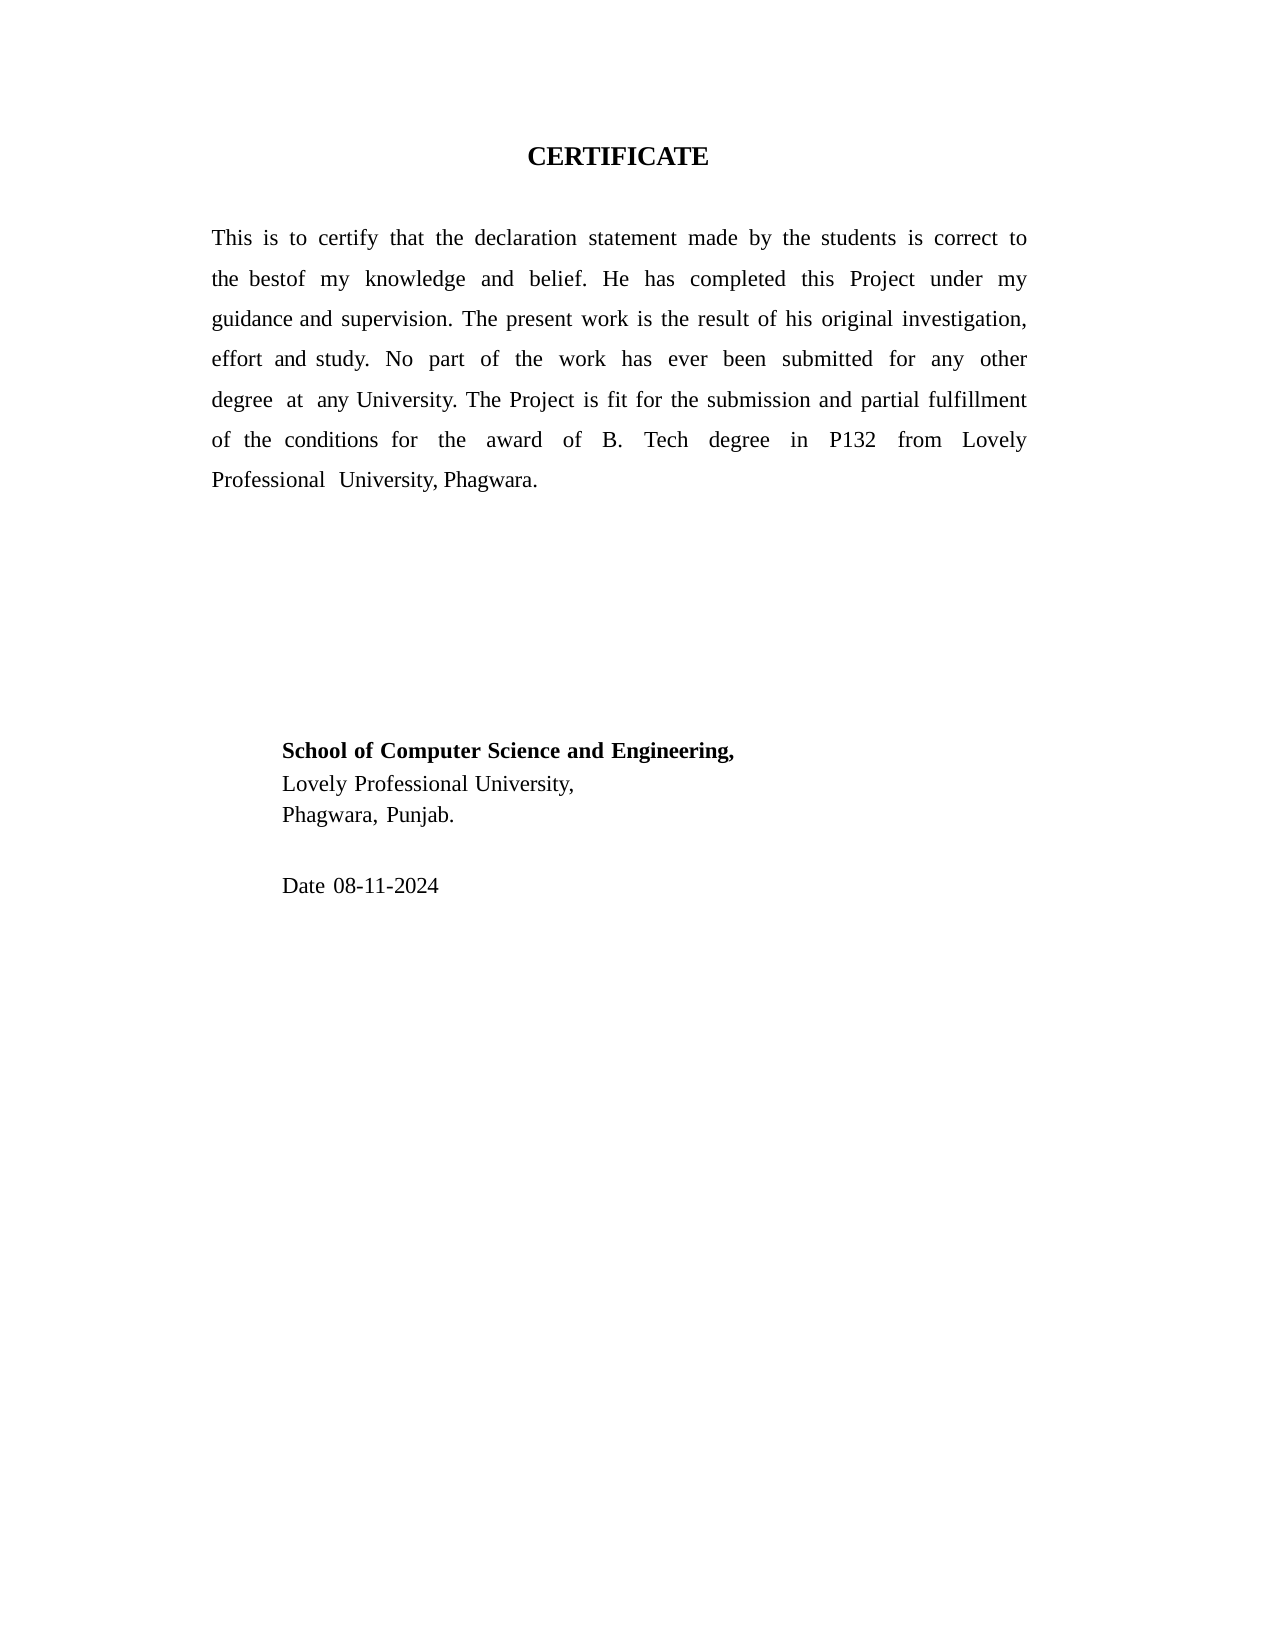

CERTIFICATE

This is to certify that the declaration statement made by the students is correct to the bestof my knowledge and belief. He has completed this Project under my guidance and supervision. The present work is the result of his original investigation, effort and study. No part of the work has ever been submitted for any other degree at any University. The Project is fit for the submission and partial fulfillment of the conditions for the award of B. Tech degree in P132 from Lovely Professional University, Phagwara.
School of Computer Science and Engineering,
Lovely Professional University, Phagwara, Punjab.

Date 08-11-2024